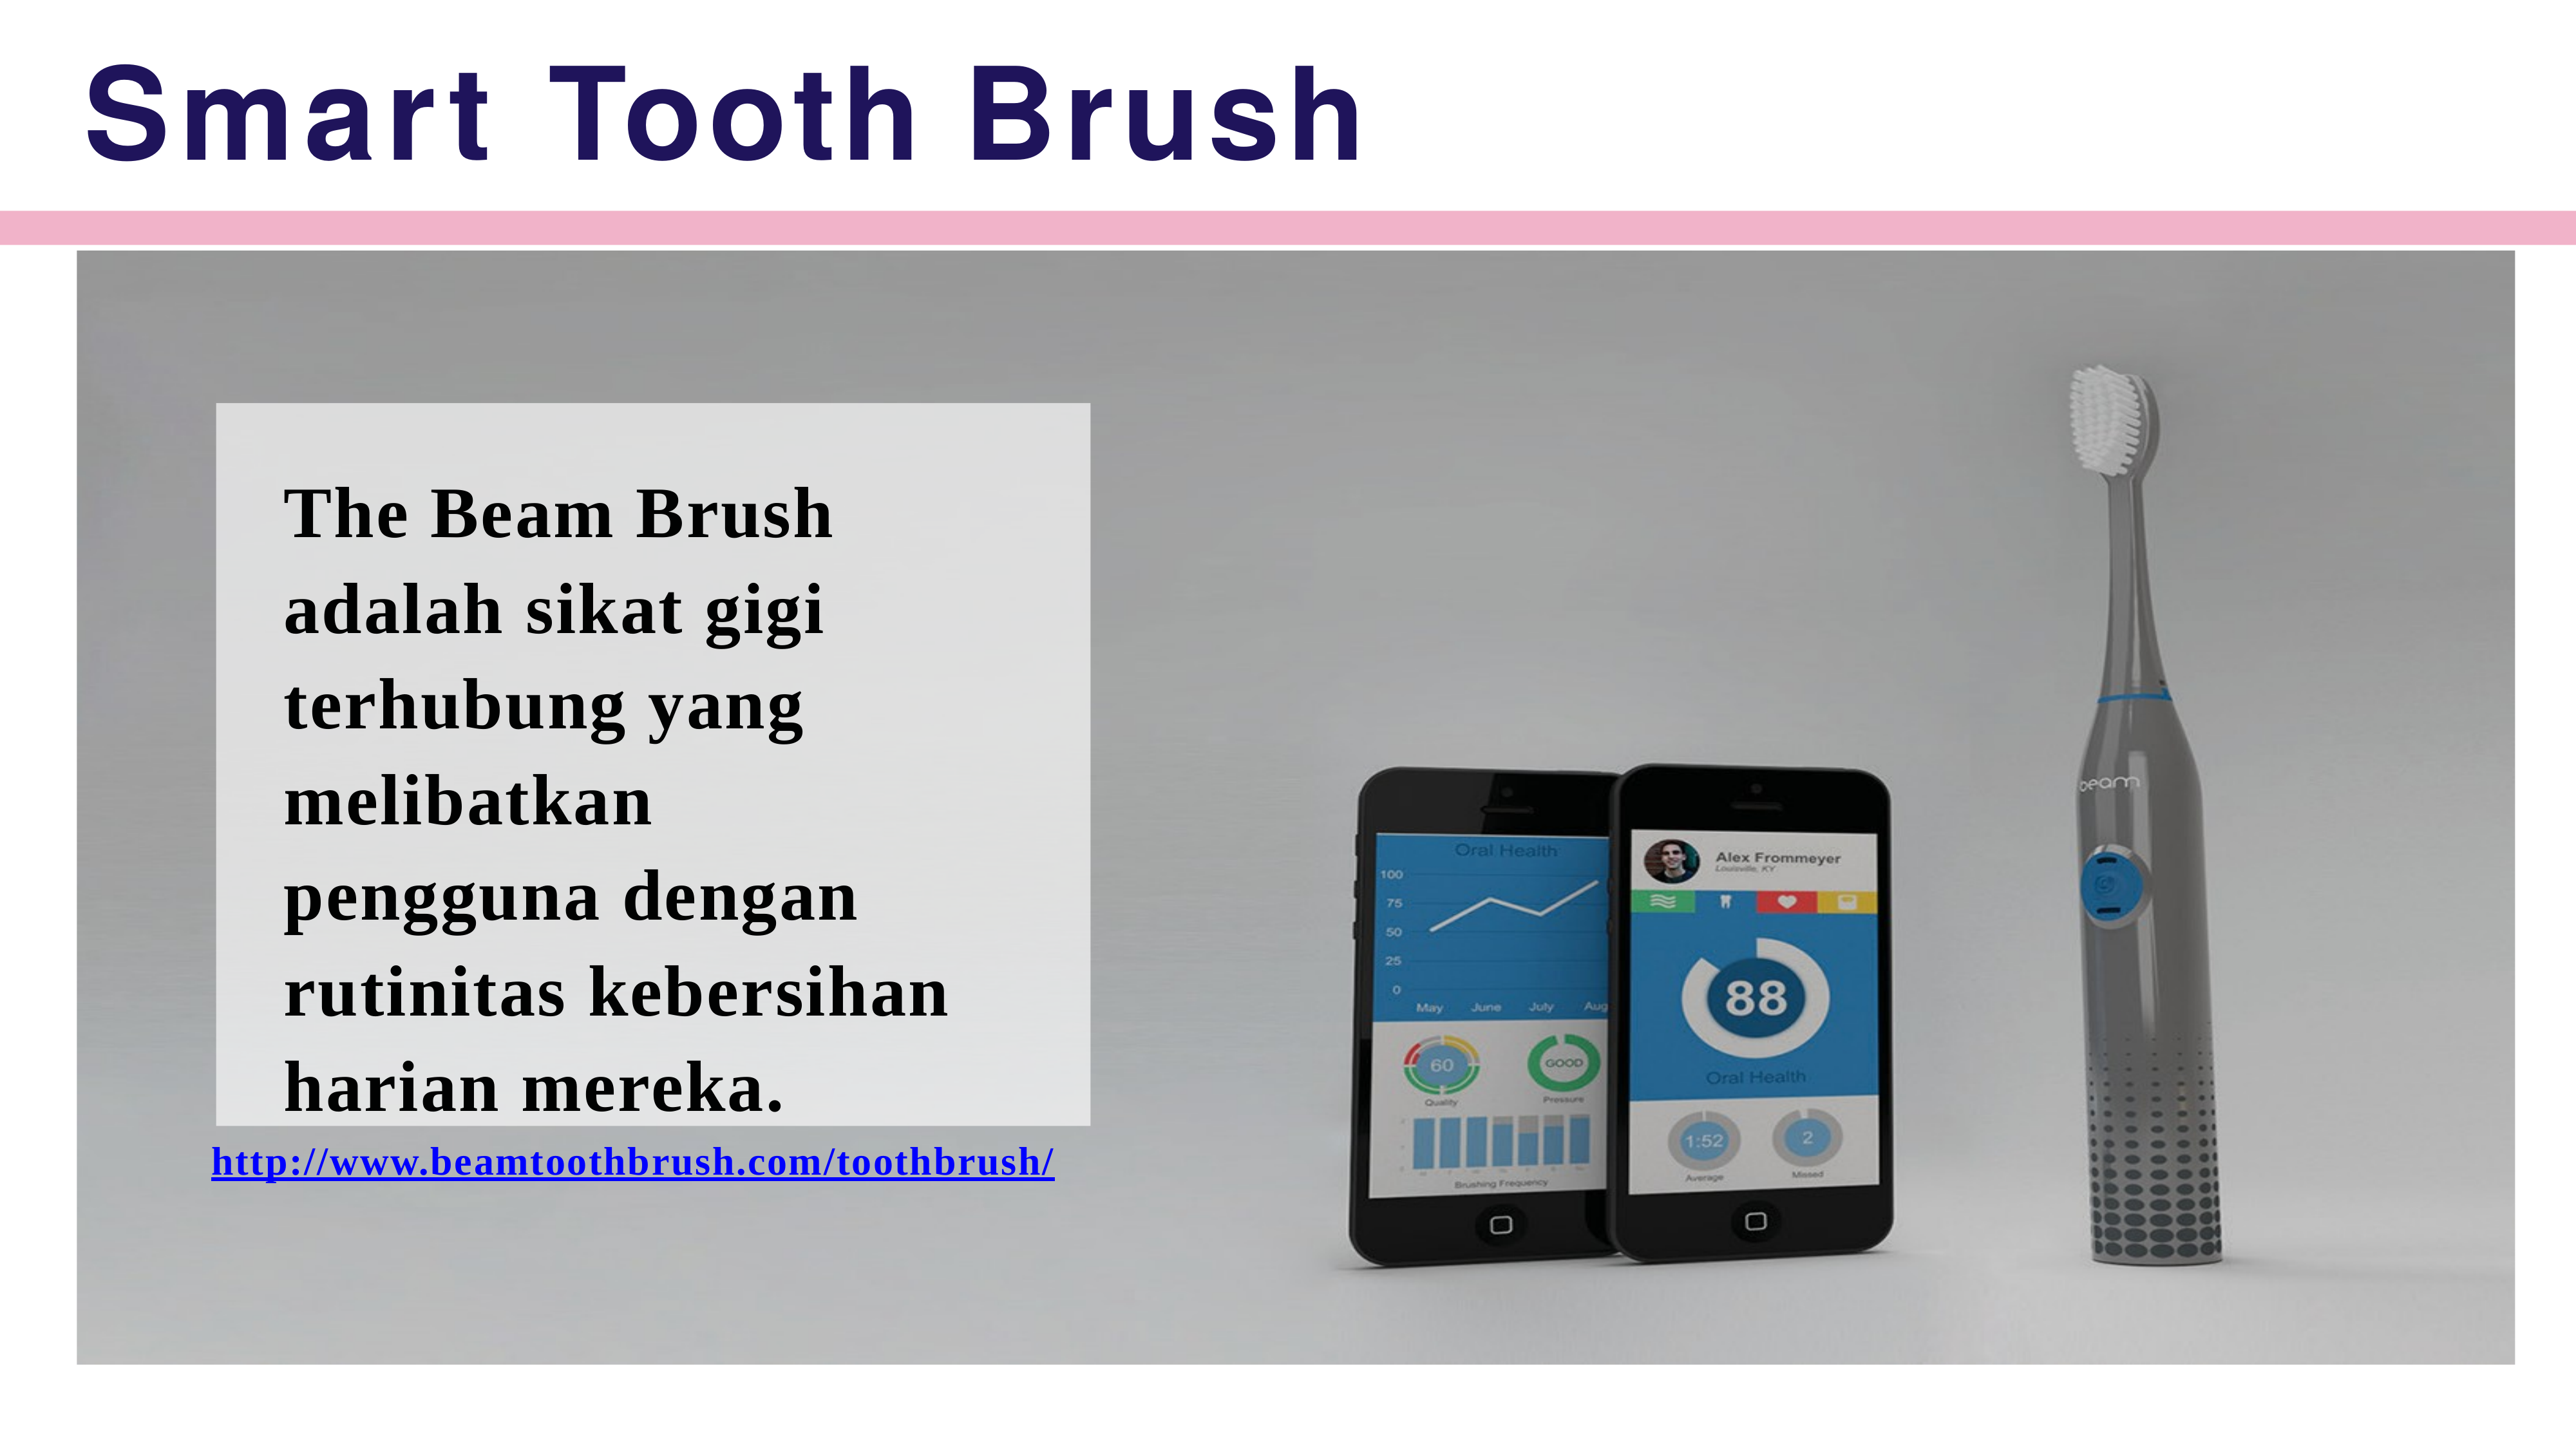

Smart Tooth Brush

The Beam Brush adalah sikat gigi terhubung yang melibatkan pengguna dengan rutinitas kebersihan harian mereka.
http://www.beamtoothbrush.com/toothbrush/
CENTRO ESCOLAR UNIVERSITY